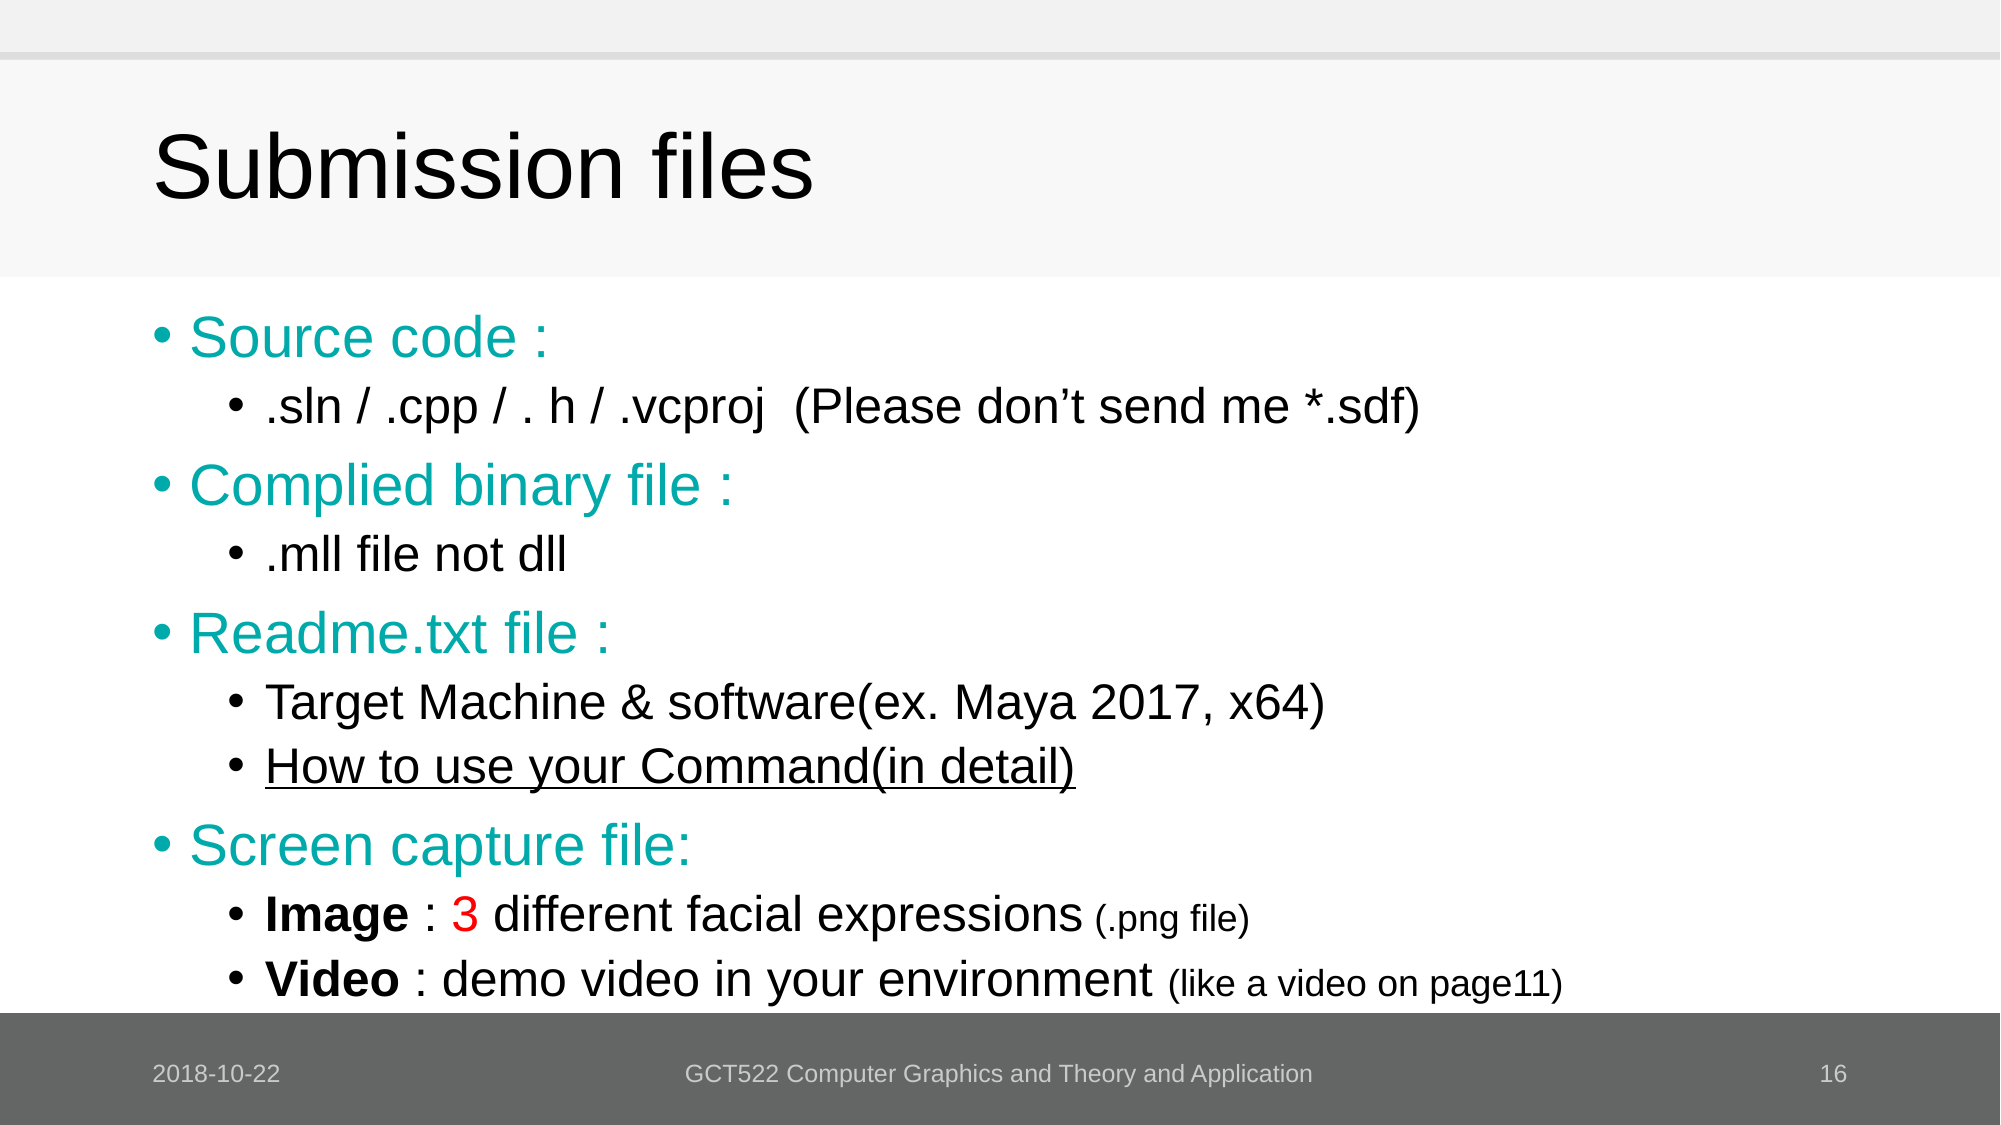

# Submission files
Source code :
.sln / .cpp / . h / .vcproj  (Please don’t send me *.sdf)
Complied binary file :
.mll file not dll
Readme.txt file :
Target Machine & software(ex. Maya 2017, x64)
How to use your Command(in detail)
Screen capture file:
Image : 3 different facial expressions (.png file)
Video : demo video in your environment (like a video on page11)
2018-10-22
GCT522 Computer Graphics and Theory and Application
16